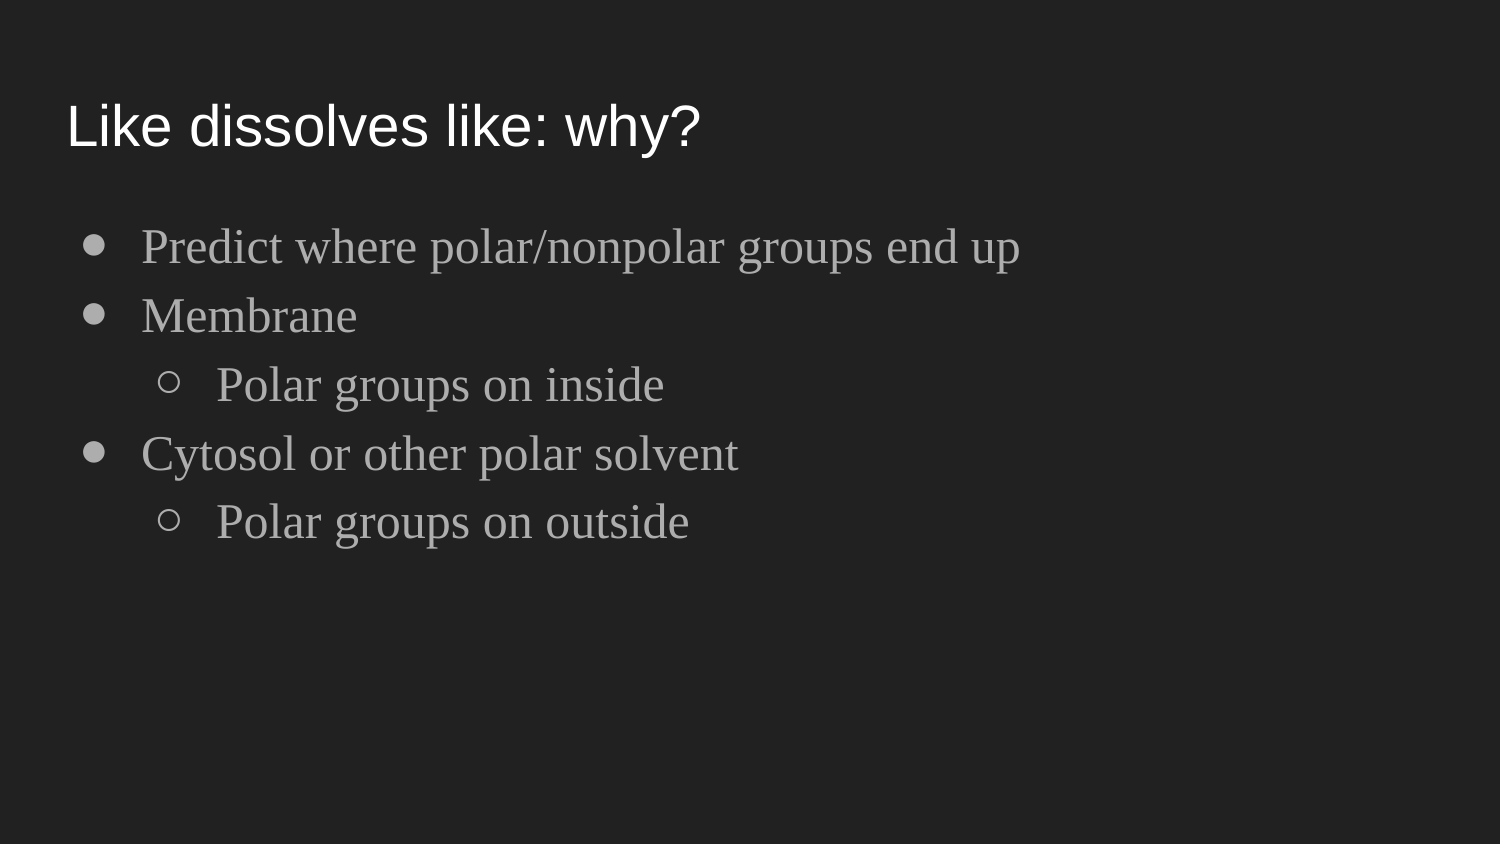

# Like dissolves like: why?
Predict where polar/nonpolar groups end up
Membrane
Polar groups on inside
Cytosol or other polar solvent
Polar groups on outside